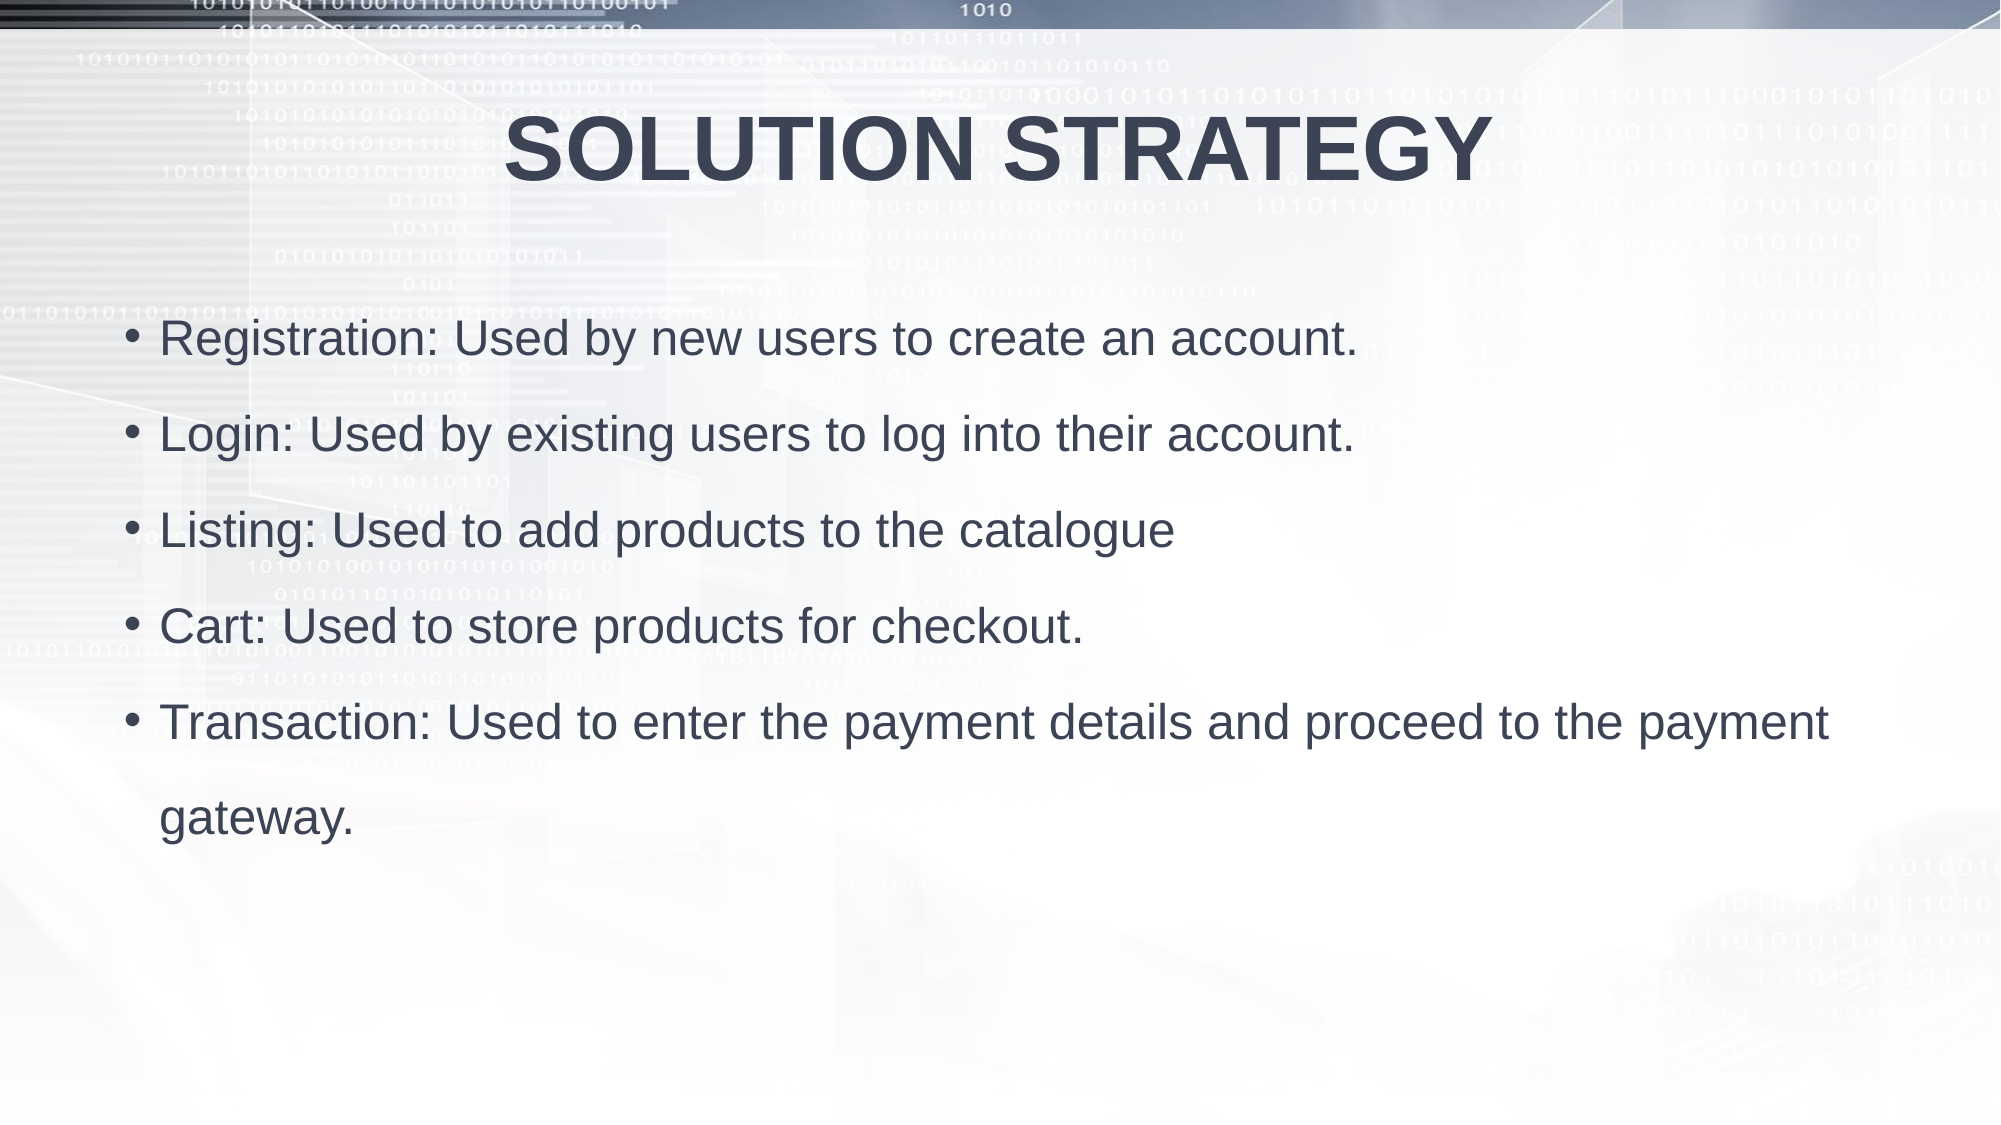

SOLUTION STRATEGY
Registration: Used by new users to create an account.
Login: Used by existing users to log into their account.
Listing: Used to add products to the catalogue
Cart: Used to store products for checkout.
Transaction: Used to enter the payment details and proceed to the payment gateway.